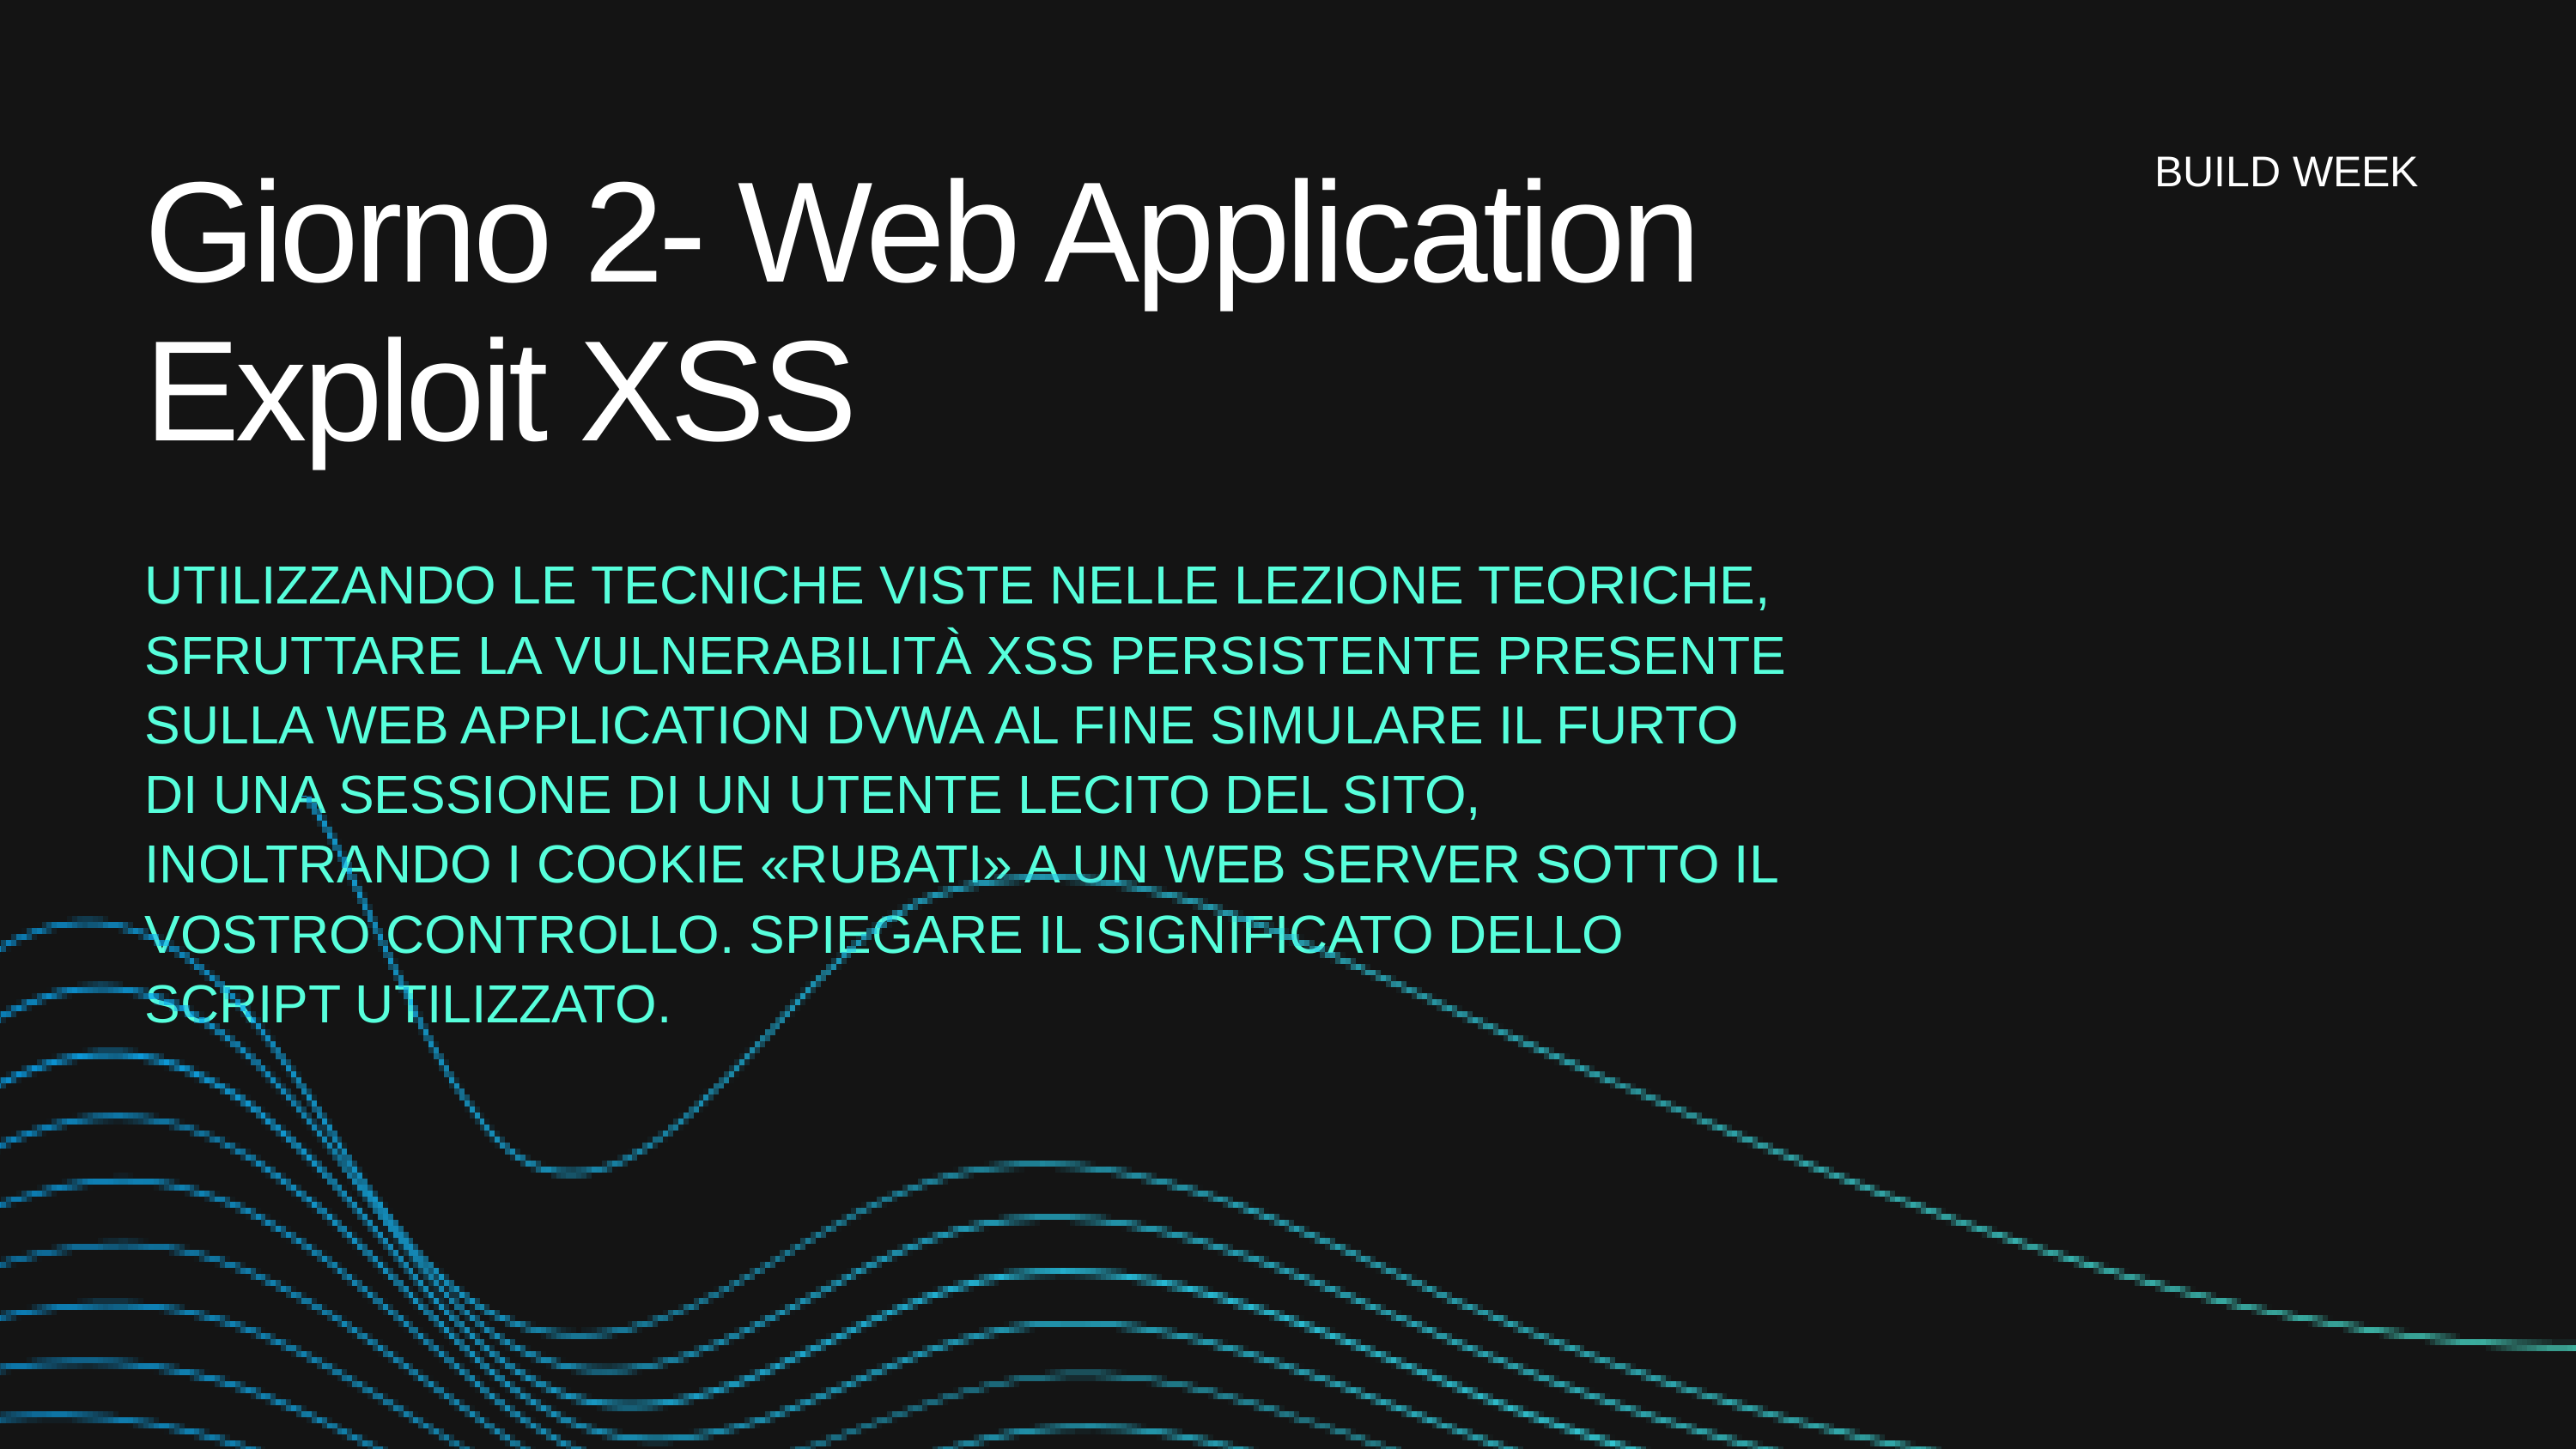

Giorno 2- Web Application Exploit XSS
UTILIZZANDO LE TECNICHE VISTE NELLE LEZIONE TEORICHE, SFRUTTARE LA VULNERABILITÀ XSS PERSISTENTE PRESENTE SULLA WEB APPLICATION DVWA AL FINE SIMULARE IL FURTO DI UNA SESSIONE DI UN UTENTE LECITO DEL SITO, INOLTRANDO I COOKIE «RUBATI» A UN WEB SERVER SOTTO IL VOSTRO CONTROLLO. SPIEGARE IL SIGNIFICATO DELLO SCRIPT UTILIZZATO.
BUILD WEEK